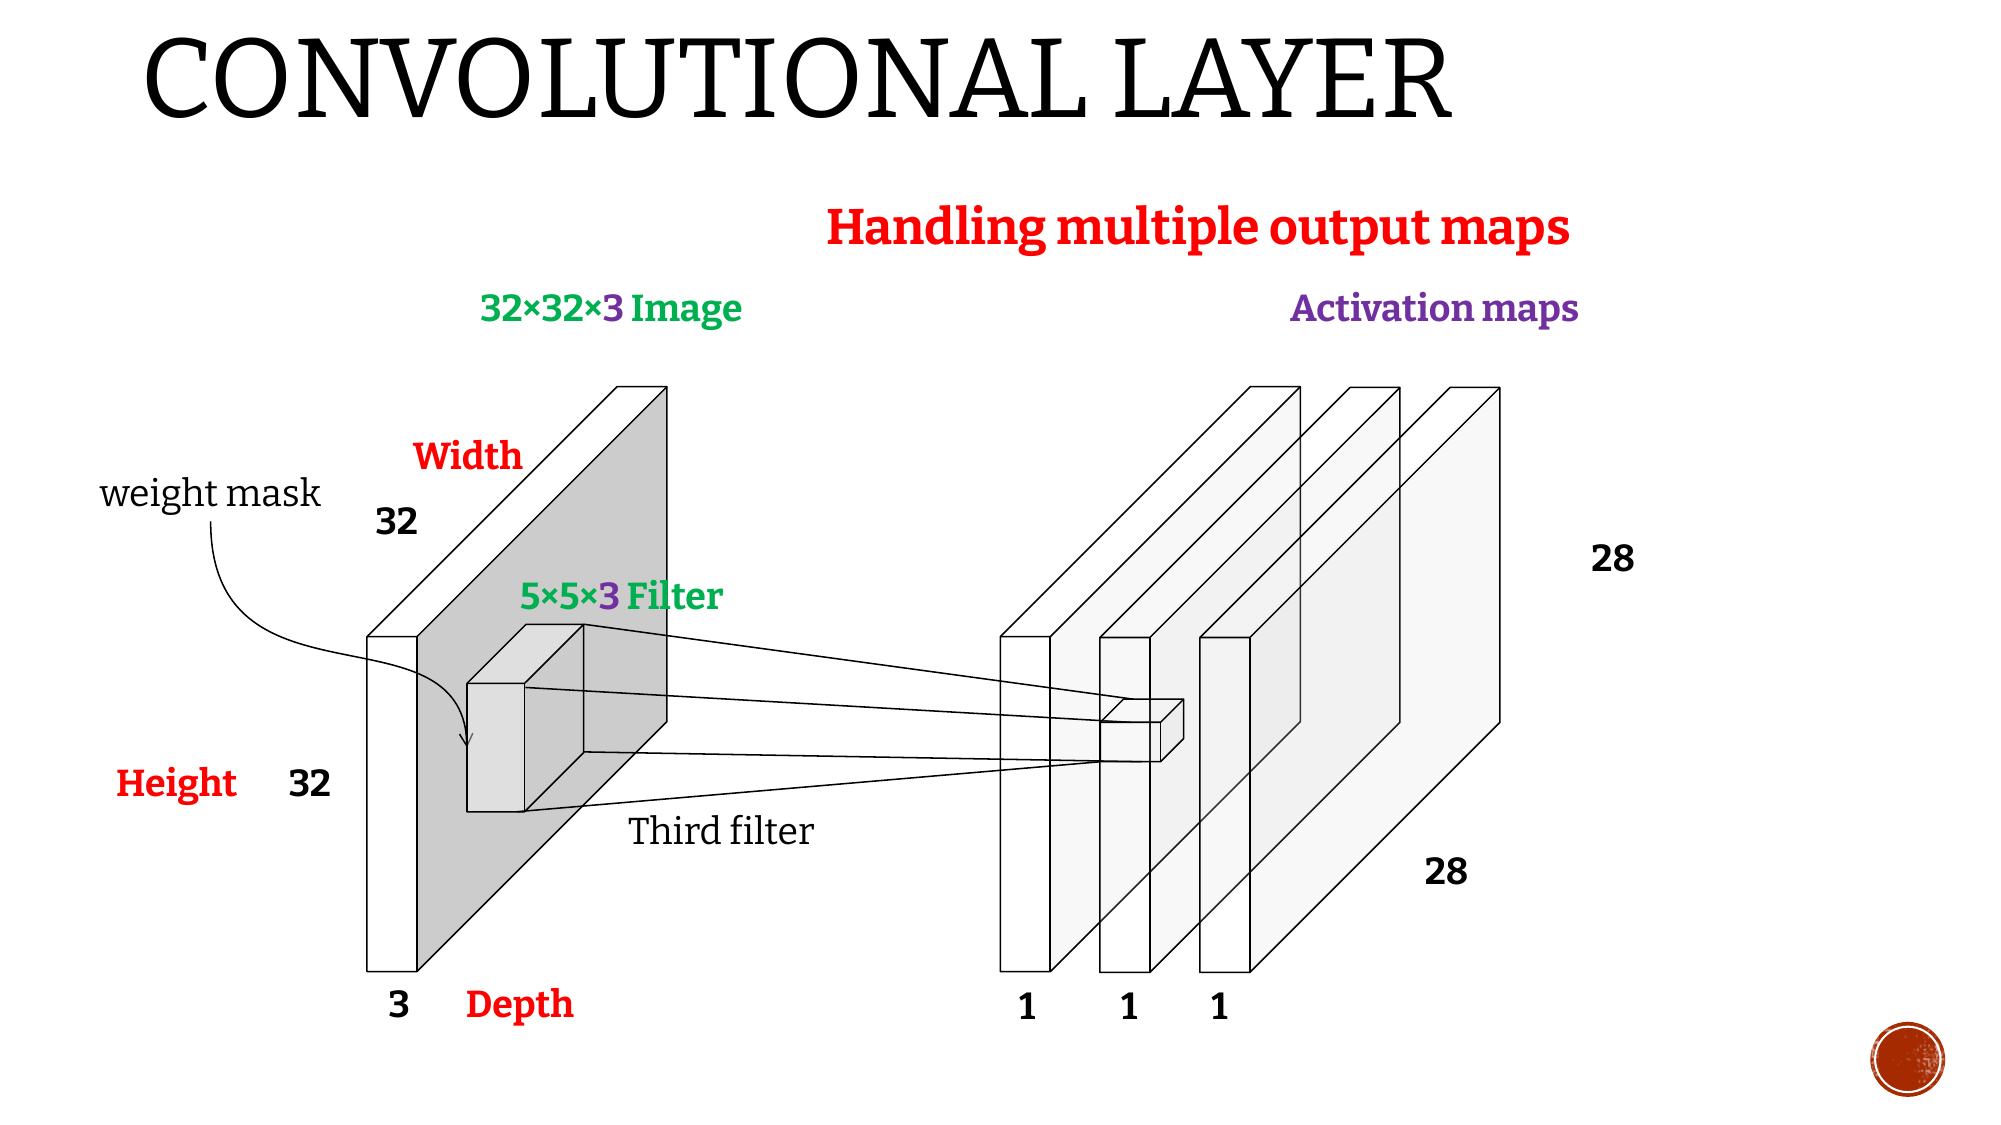

# Convolutional Layer
Handling multiple output maps
32×32×3 Image
Activation maps

Width
weight mask
32
28
5×5×3 Filter

Height
32
Third filter
28
3
Depth
1
1
1